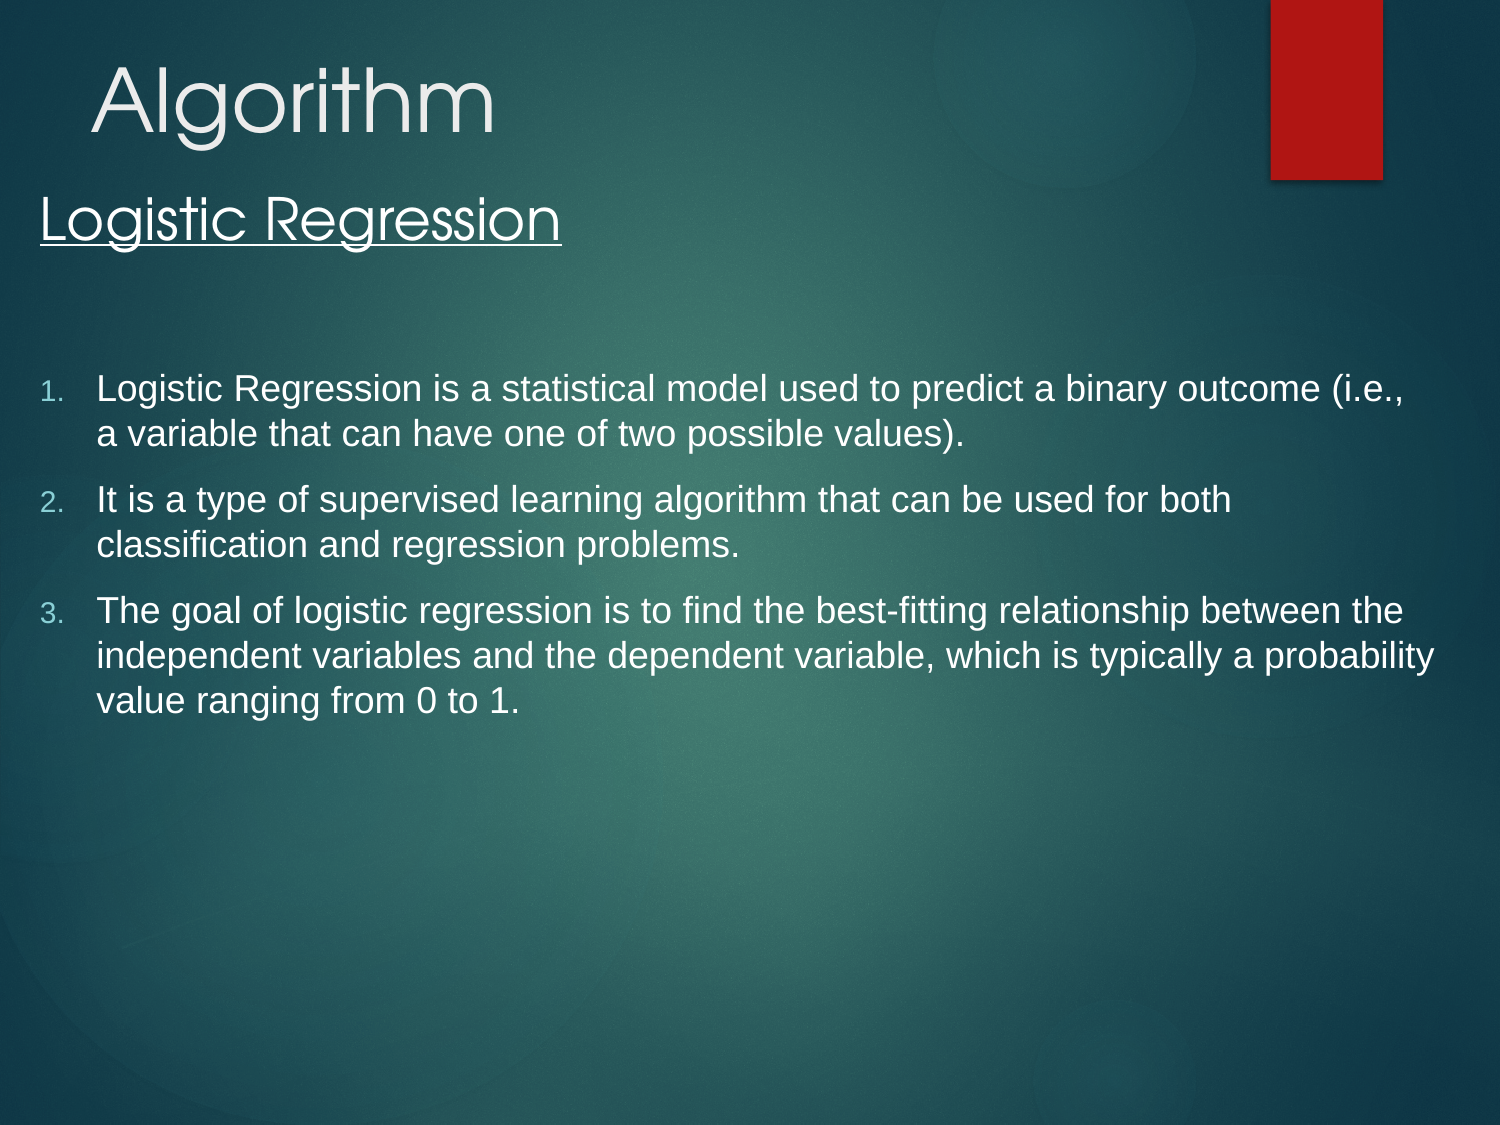

# Algorithm
Logistic Regression

Logistic Regression is a statistical model used to predict a binary outcome (i.e., a variable that can have one of two possible values).
It is a type of supervised learning algorithm that can be used for both classification and regression problems.
The goal of logistic regression is to find the best-fitting relationship between the independent variables and the dependent variable, which is typically a probability value ranging from 0 to 1.